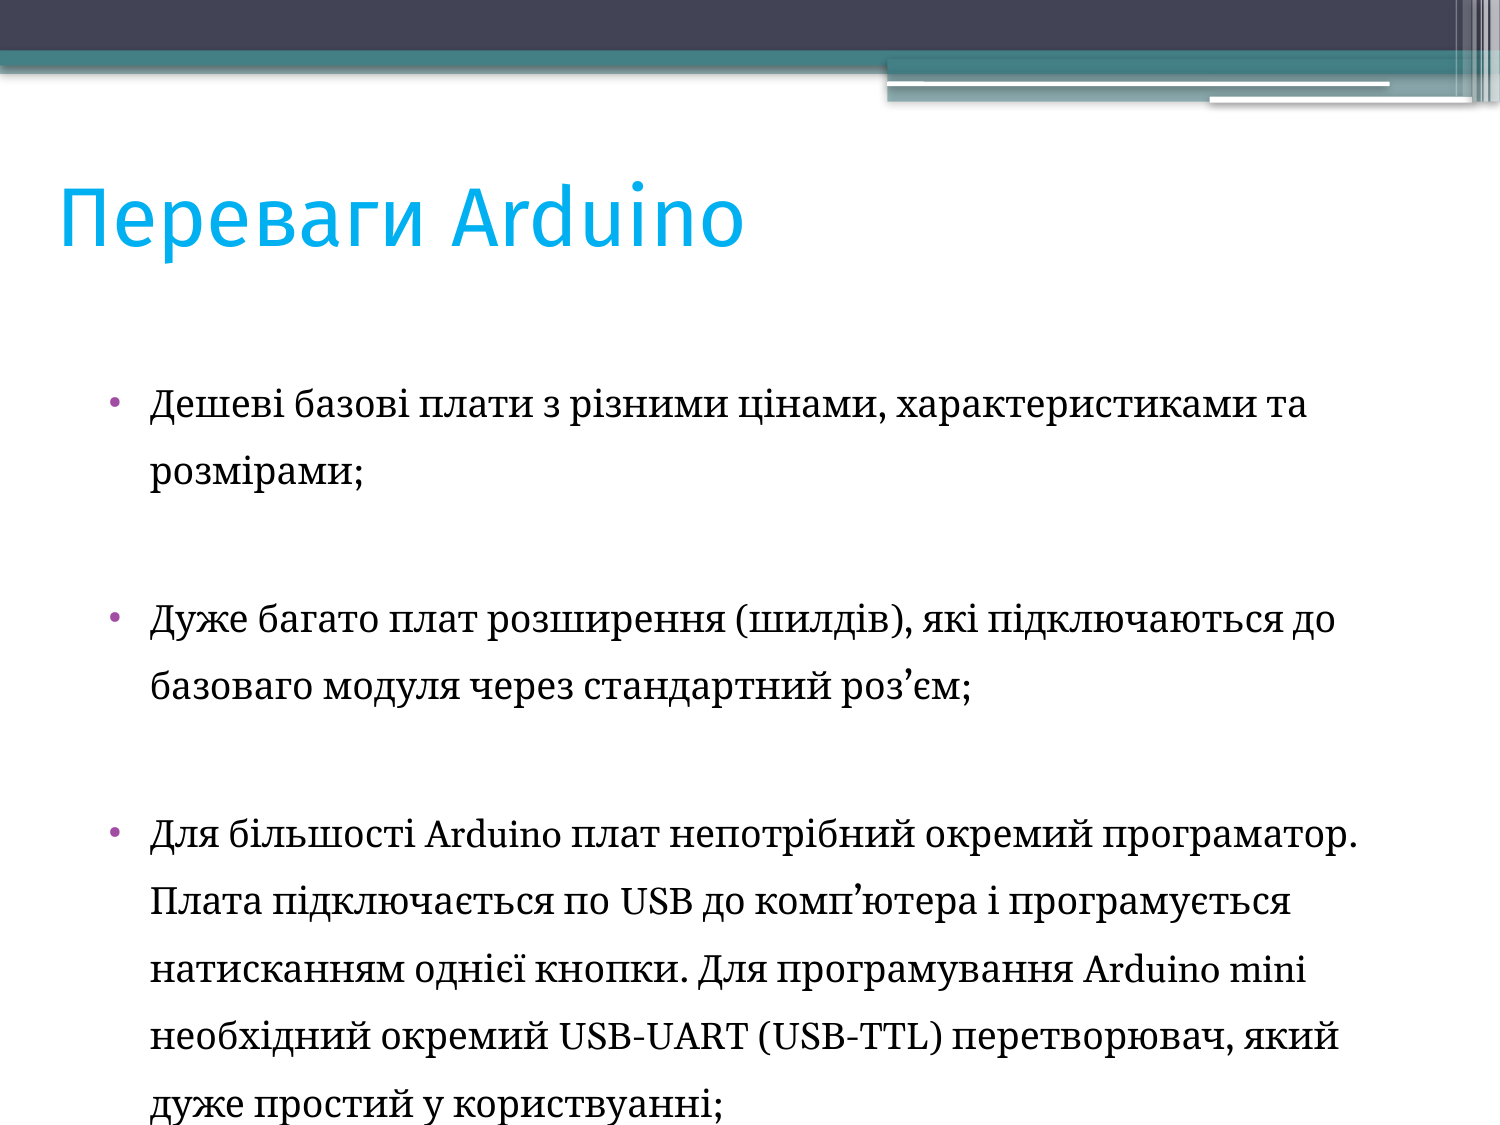

# Переваги Arduino
Дешеві базові плати з різними цінами, характеристиками та розмірами;

Дуже багато плат розширення (шилдів), які підключаються до базоваго модуля через стандартний роз’єм;

Для більшості Arduino плат непотрібний окремий програматор. Плата підключається по USB до комп’ютера і програмується натисканням однієї кнопки. Для програмування Arduino mini необхідний окремий USB-UART (USB-TTL) перетворювач, який дуже простий у користвуанні;